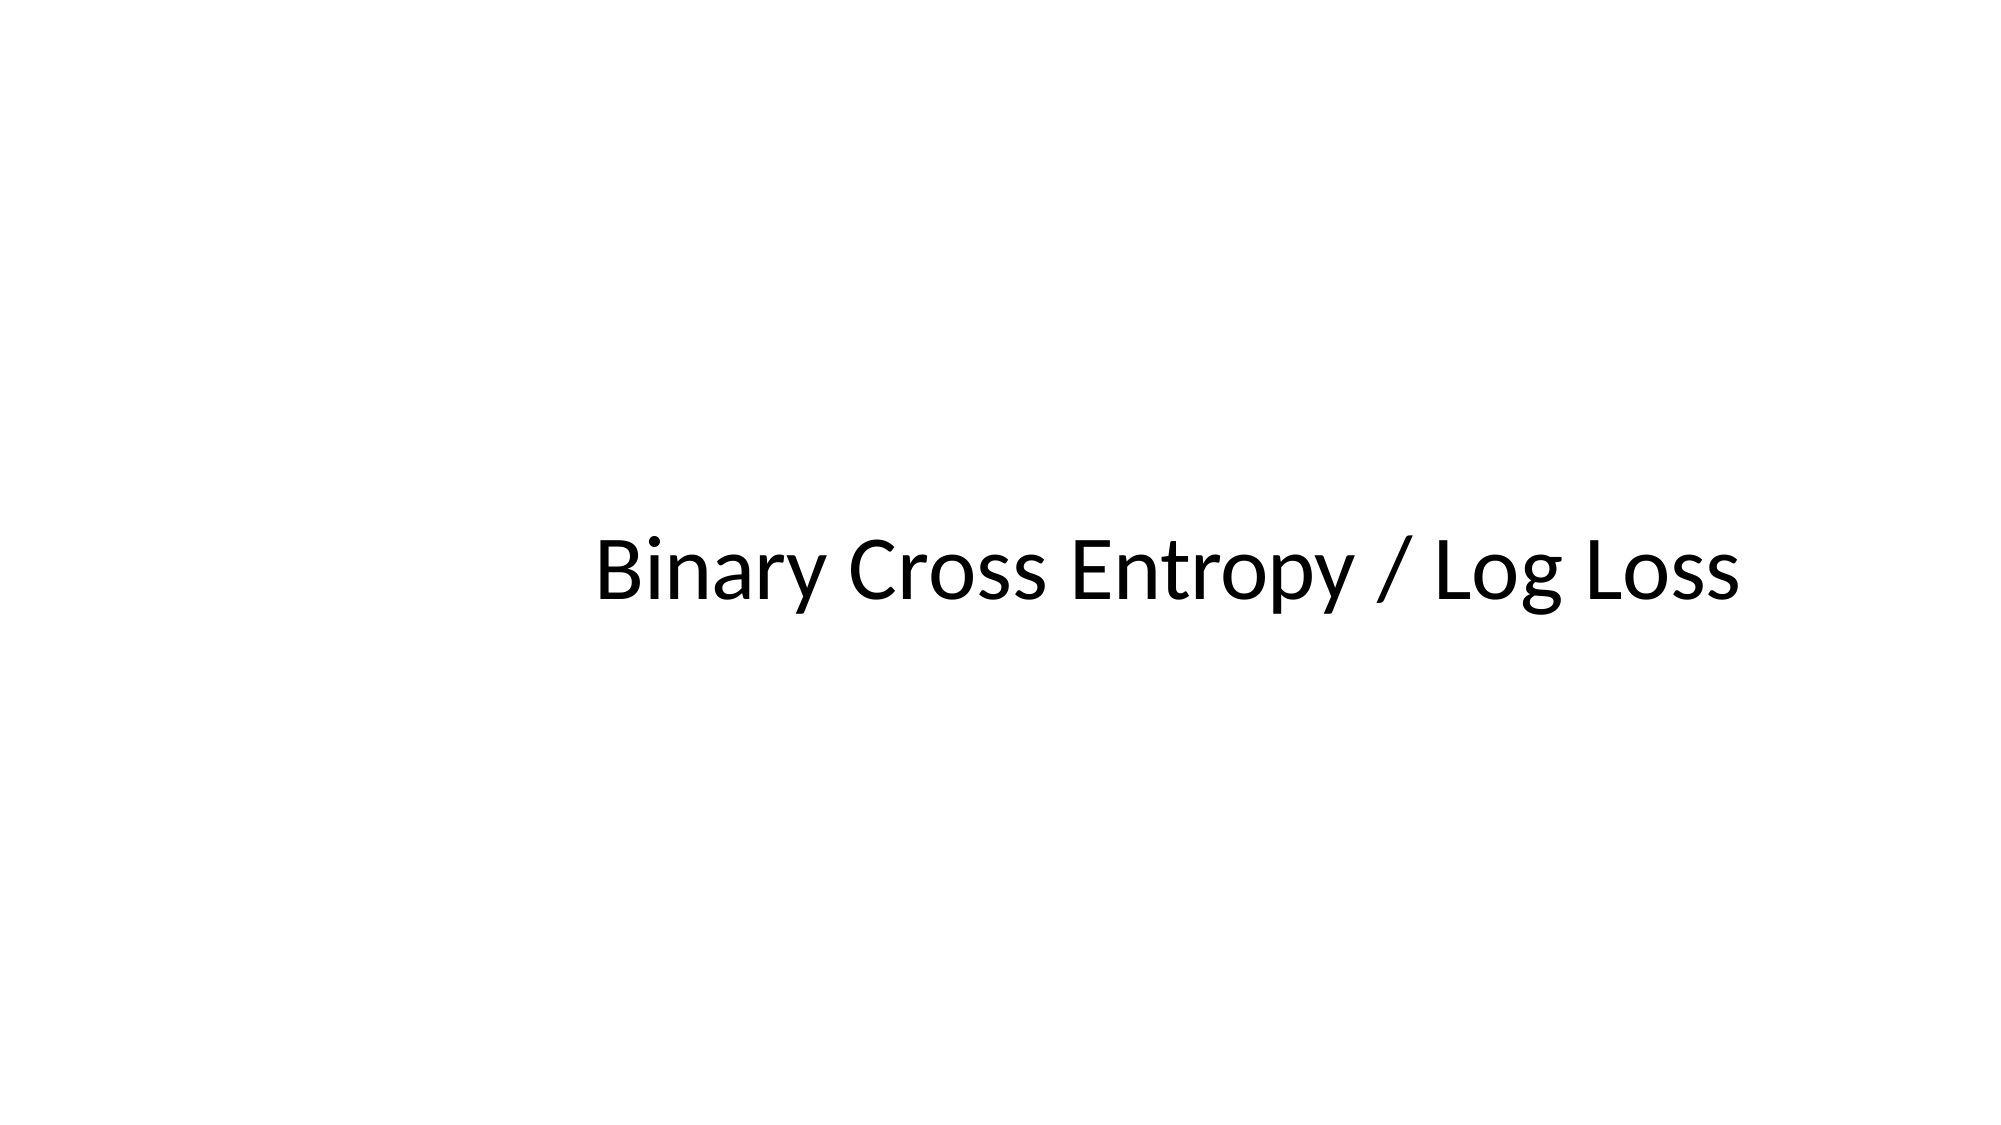

# Binary Cross Entropy / Log Loss